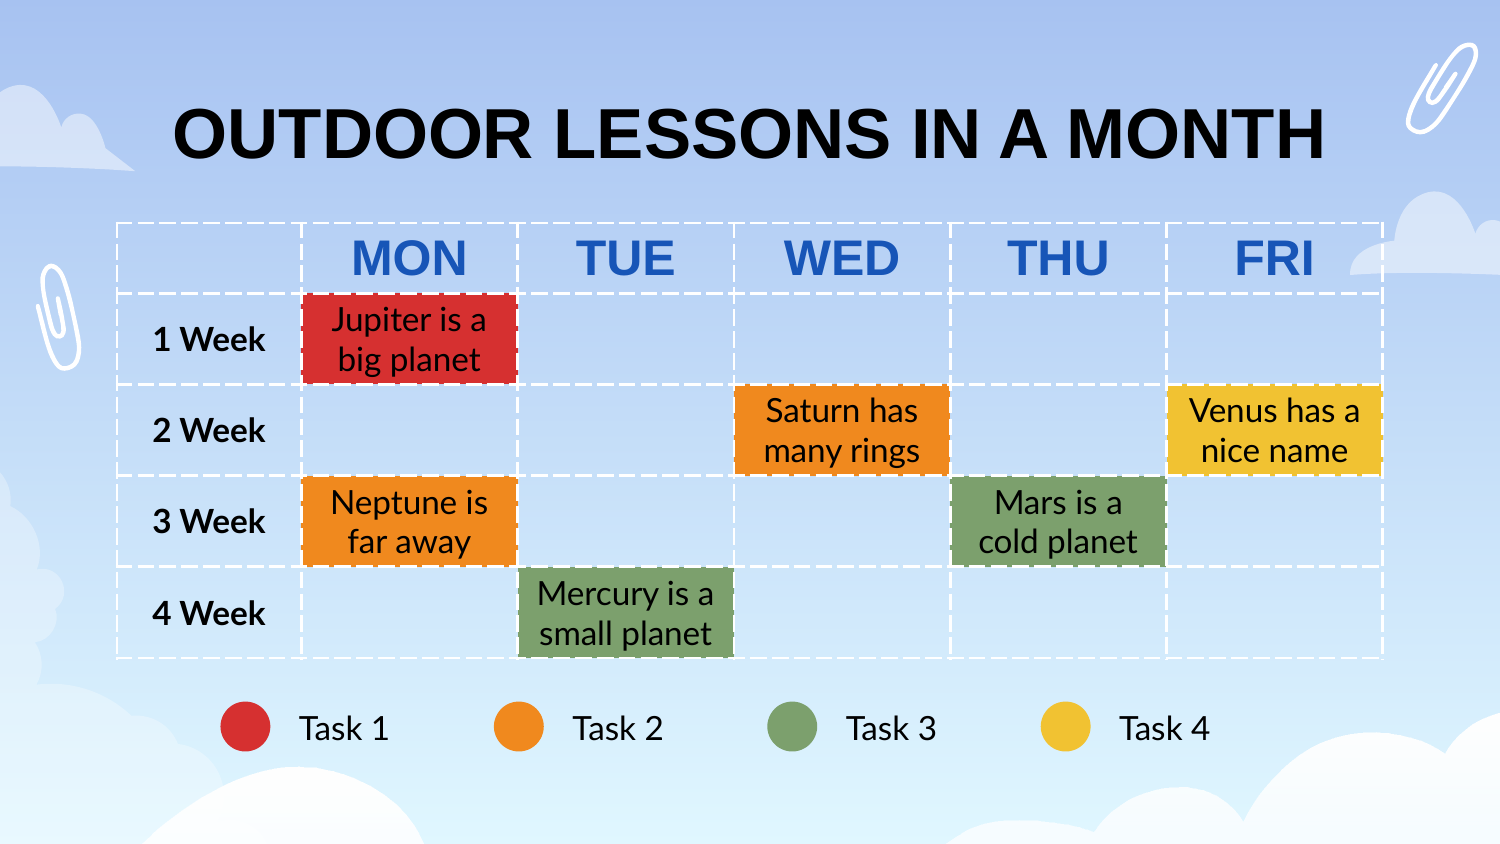

# OUTDOOR LESSONS IN A MONTH
|  | MON | TUE | WED | THU | FRI |
| --- | --- | --- | --- | --- | --- |
| 1 Week | Jupiter is a big planet |  |  |  |  |
| 2 Week |  |  | Saturn has many rings |  | Venus has a nice name |
| 3 Week | Neptune is far away |  |  | Mars is a cold planet |  |
| 4 Week |  | Mercury is a small planet |  |  |  |

Task 1
Task 2
Task 3
Task 4